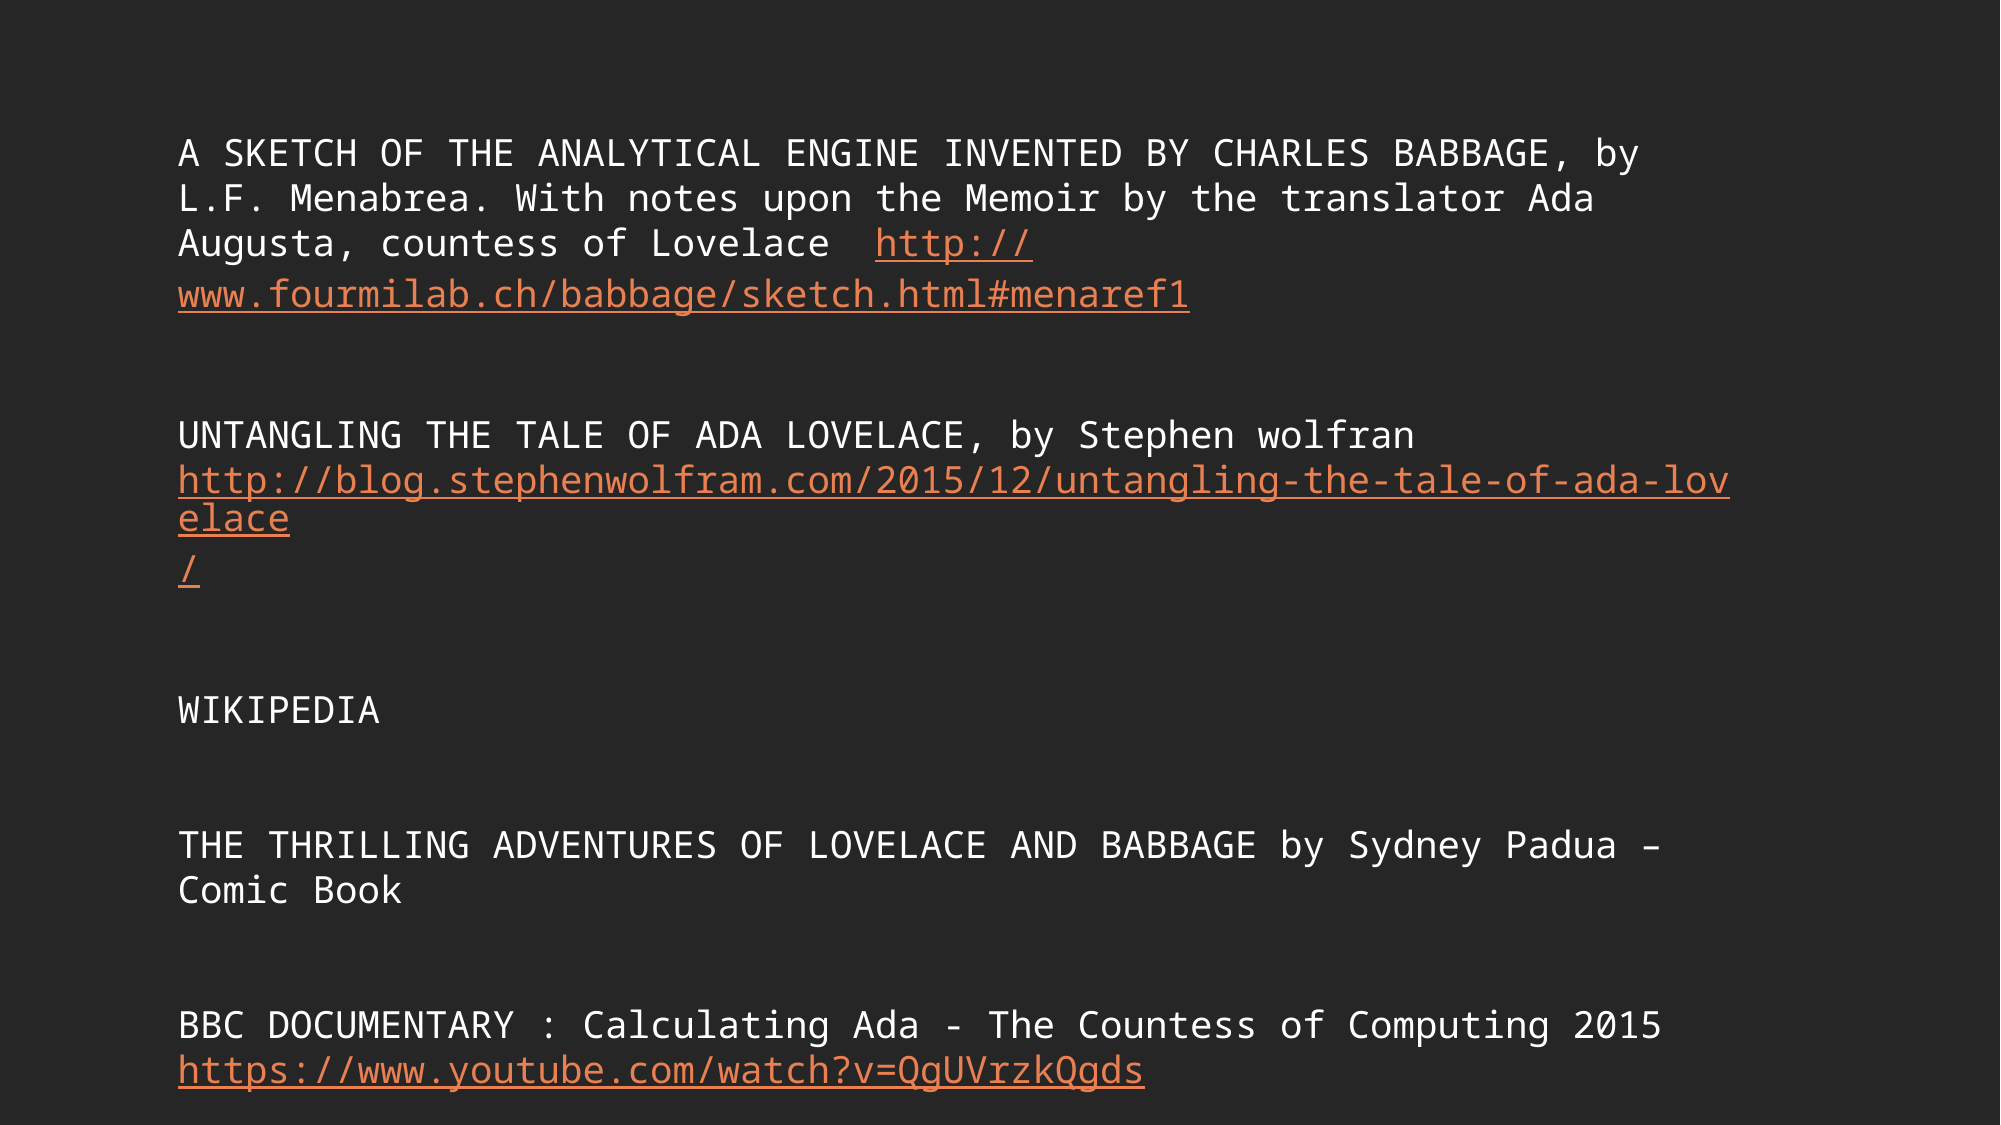

A SKETCH OF THE ANALYTICAL ENGINE INVENTED BY CHARLES BABBAGE, by L.F. Menabrea. With notes upon the Memoir by the translator Ada Augusta, countess of Lovelace  http://www.fourmilab.ch/babbage/sketch.html#menaref1

UNTANGLING THE TALE OF ADA LOVELACE, by Stephen wolfran
http://blog.stephenwolfram.com/2015/12/untangling-the-tale-of-ada-lovelace/

WIKIPEDIA

THE THRILLING ADVENTURES OF LOVELACE AND BABBAGE by Sydney Padua – Comic Book

BBC DOCUMENTARY : Calculating Ada - The Countess of Computing 2015 https://www.youtube.com/watch?v=QgUVrzkQgds